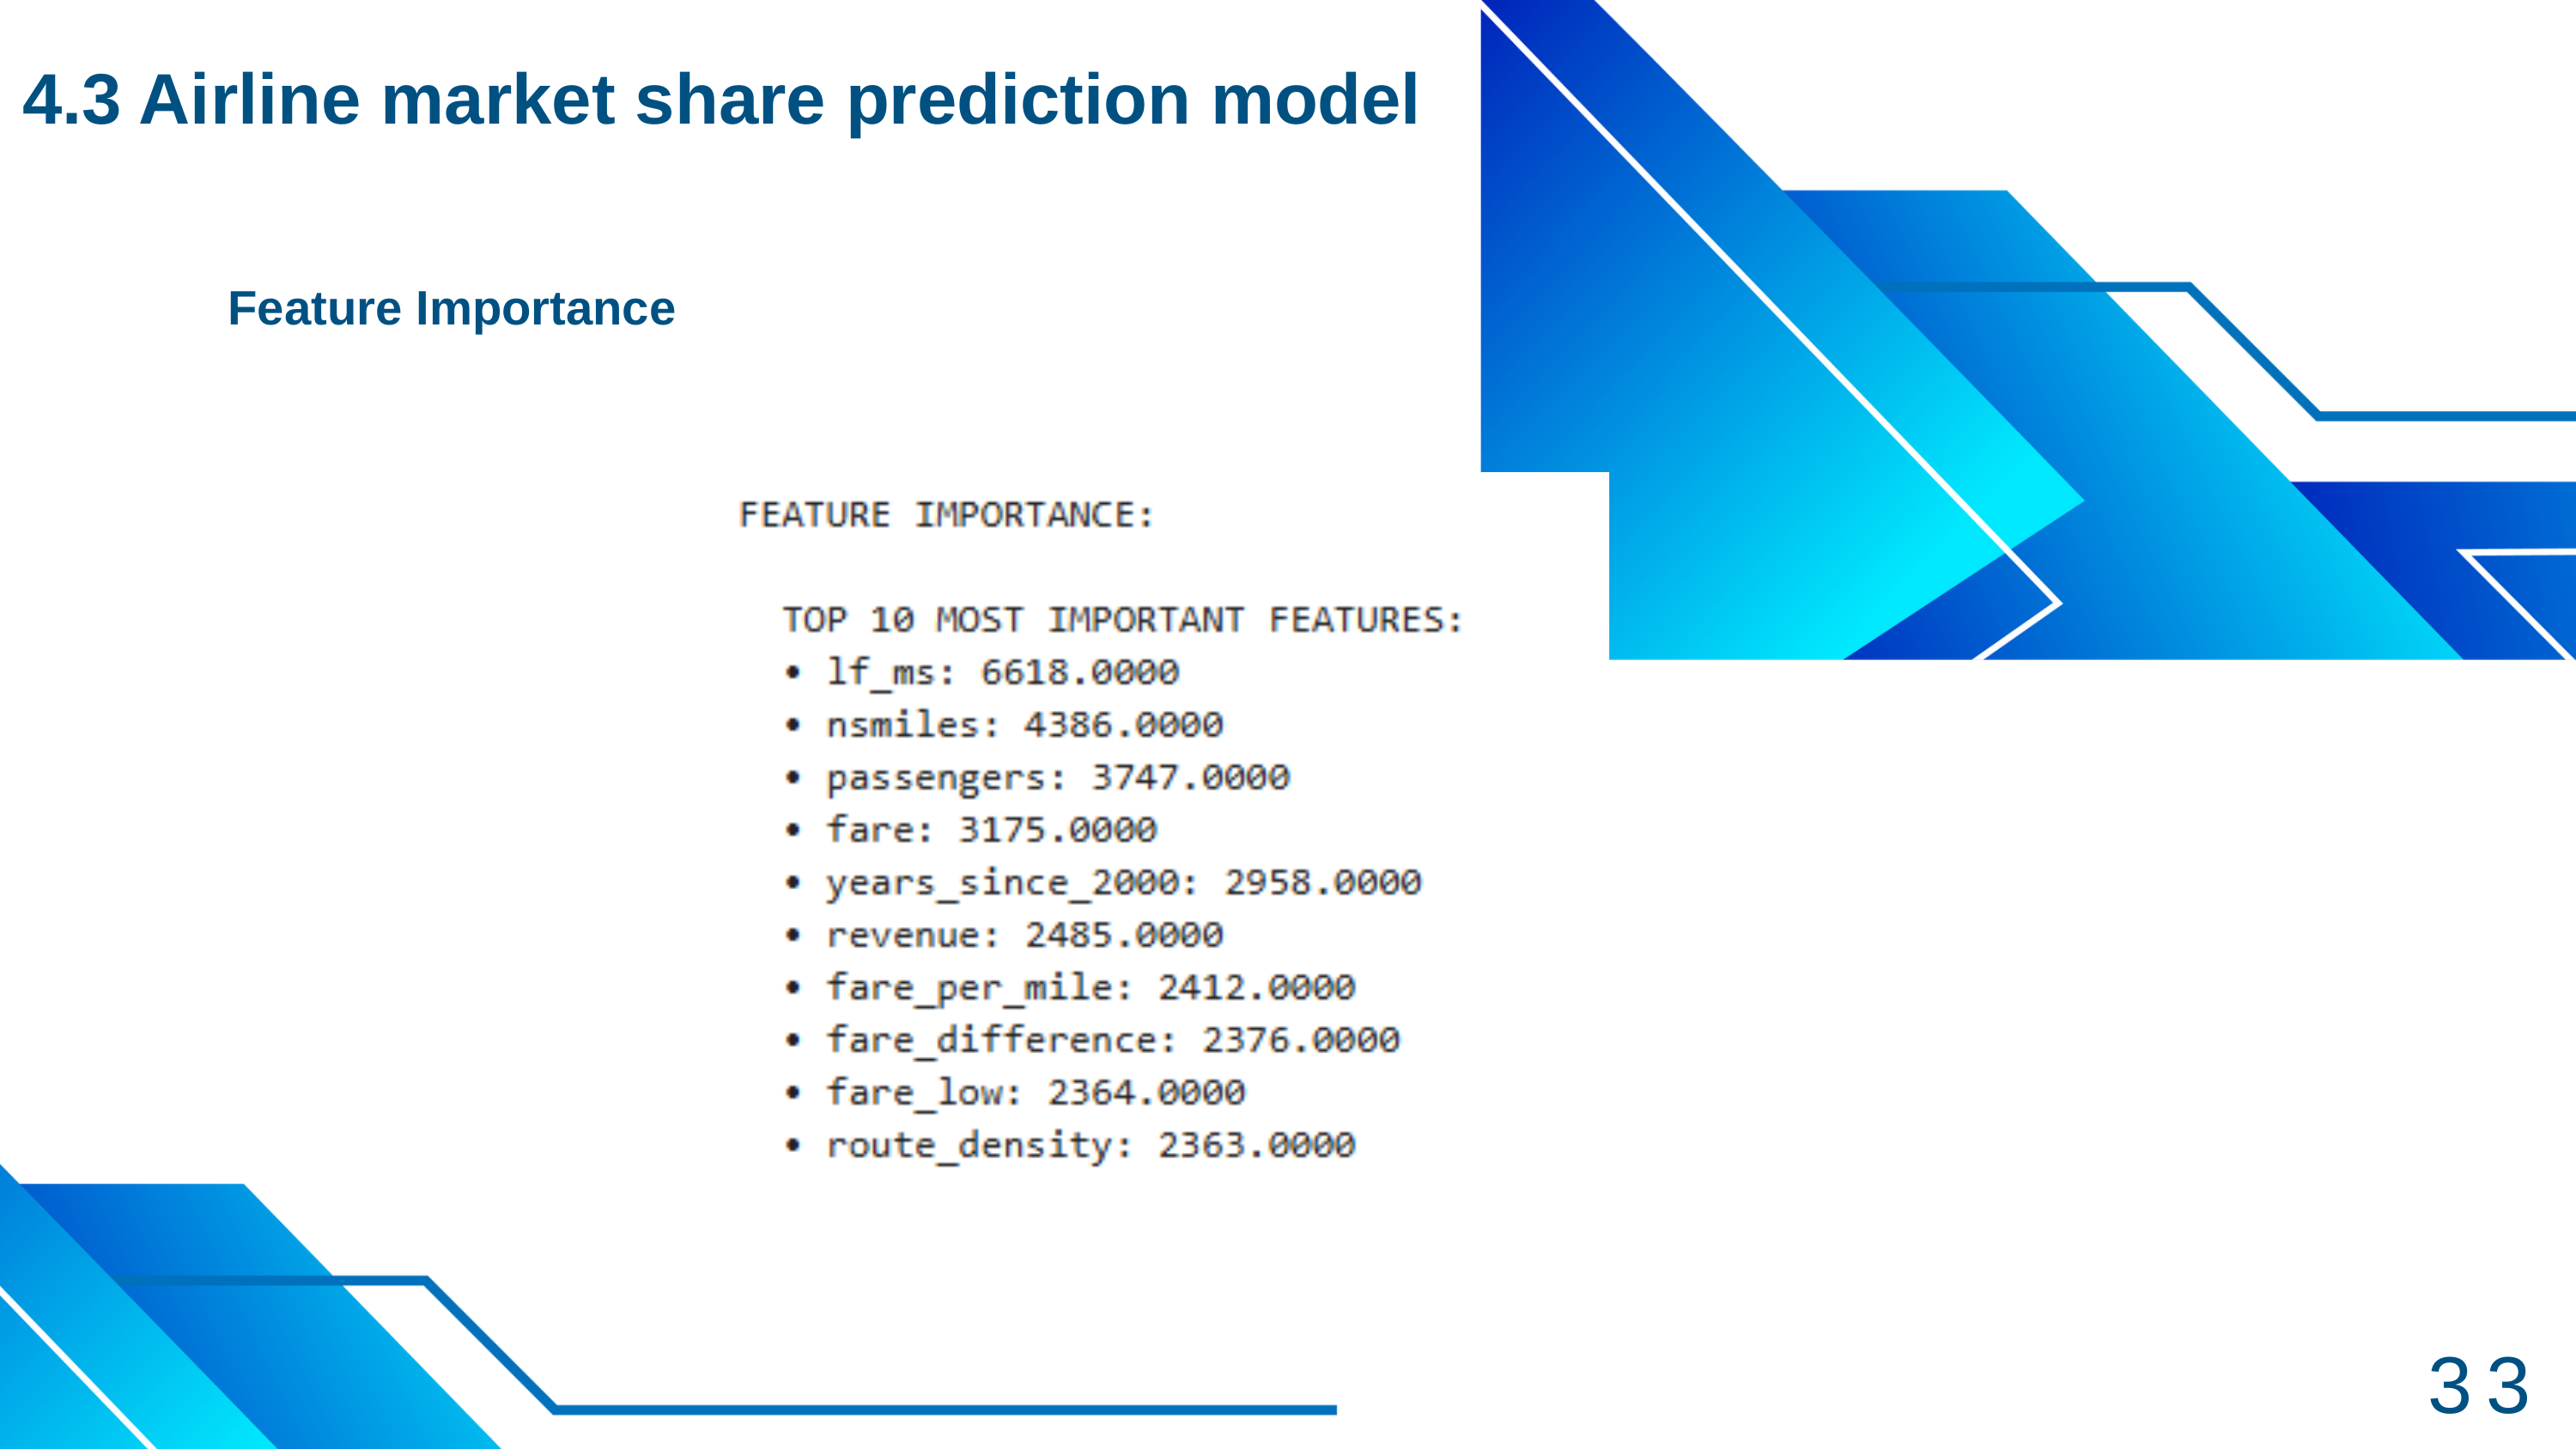

4.3 Airline market share prediction model
Feature Importance

33